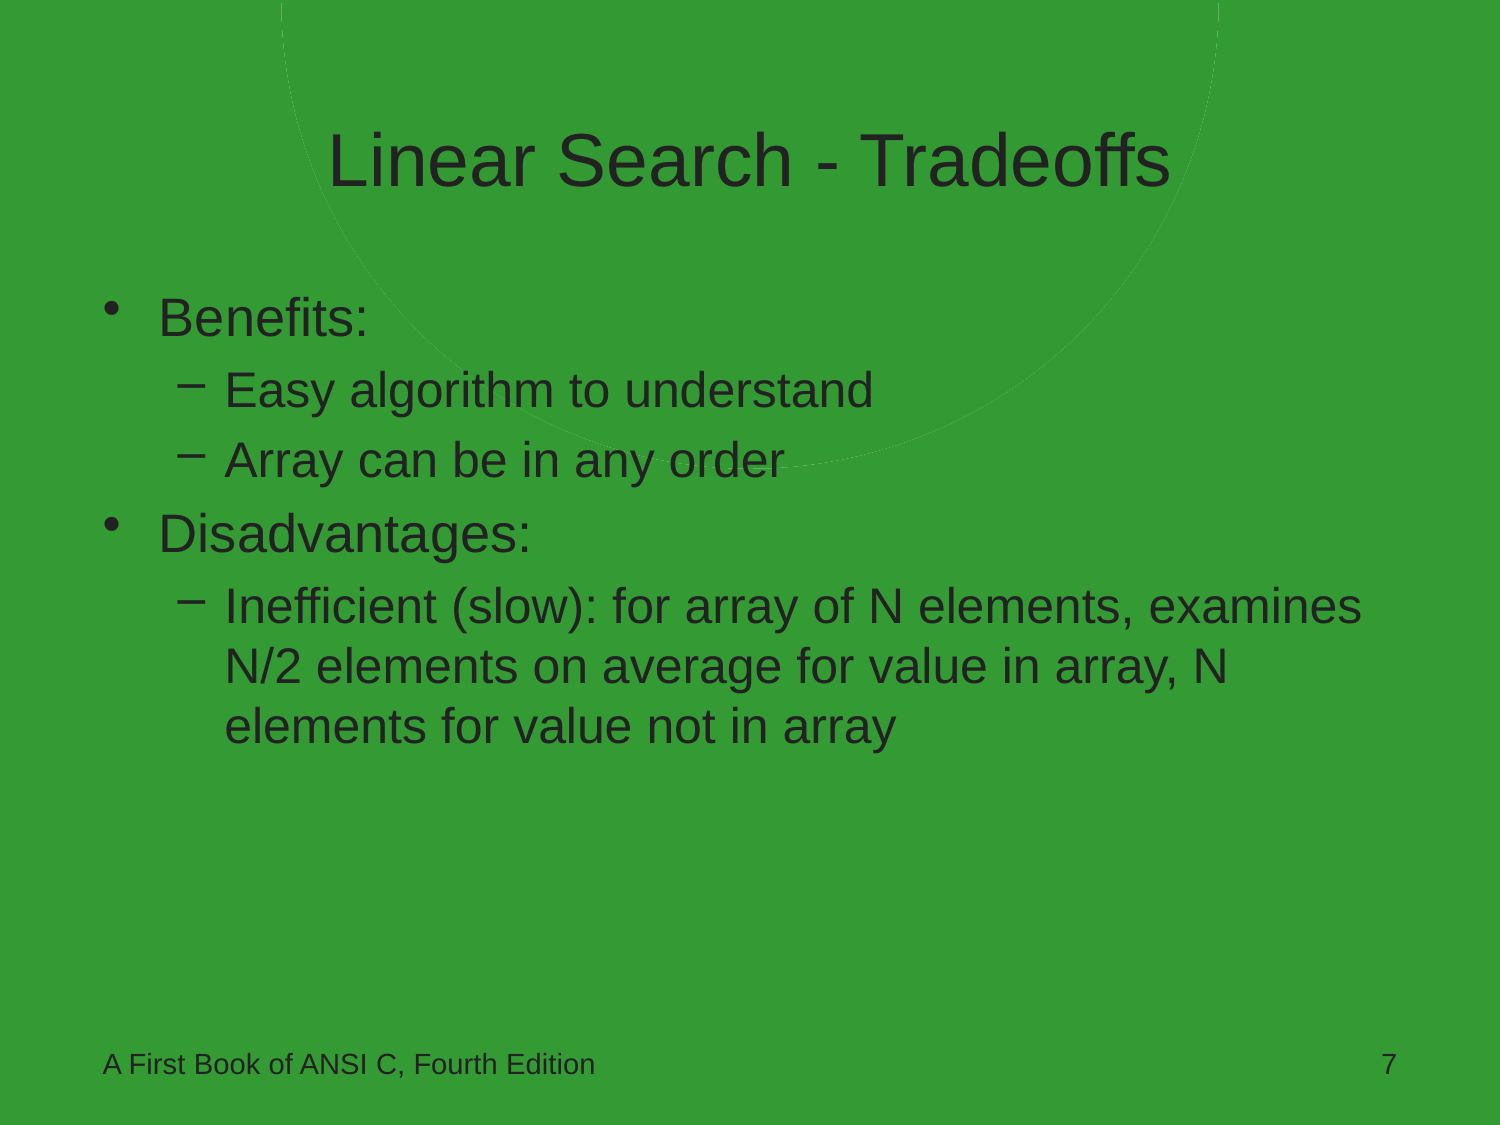

# Linear Search - Tradeoffs
Benefits:
Easy algorithm to understand
Array can be in any order
Disadvantages:
Inefficient (slow): for array of N elements, examines N/2 elements on average for value in array, N elements for value not in array
A First Book of ANSI C, Fourth Edition
7